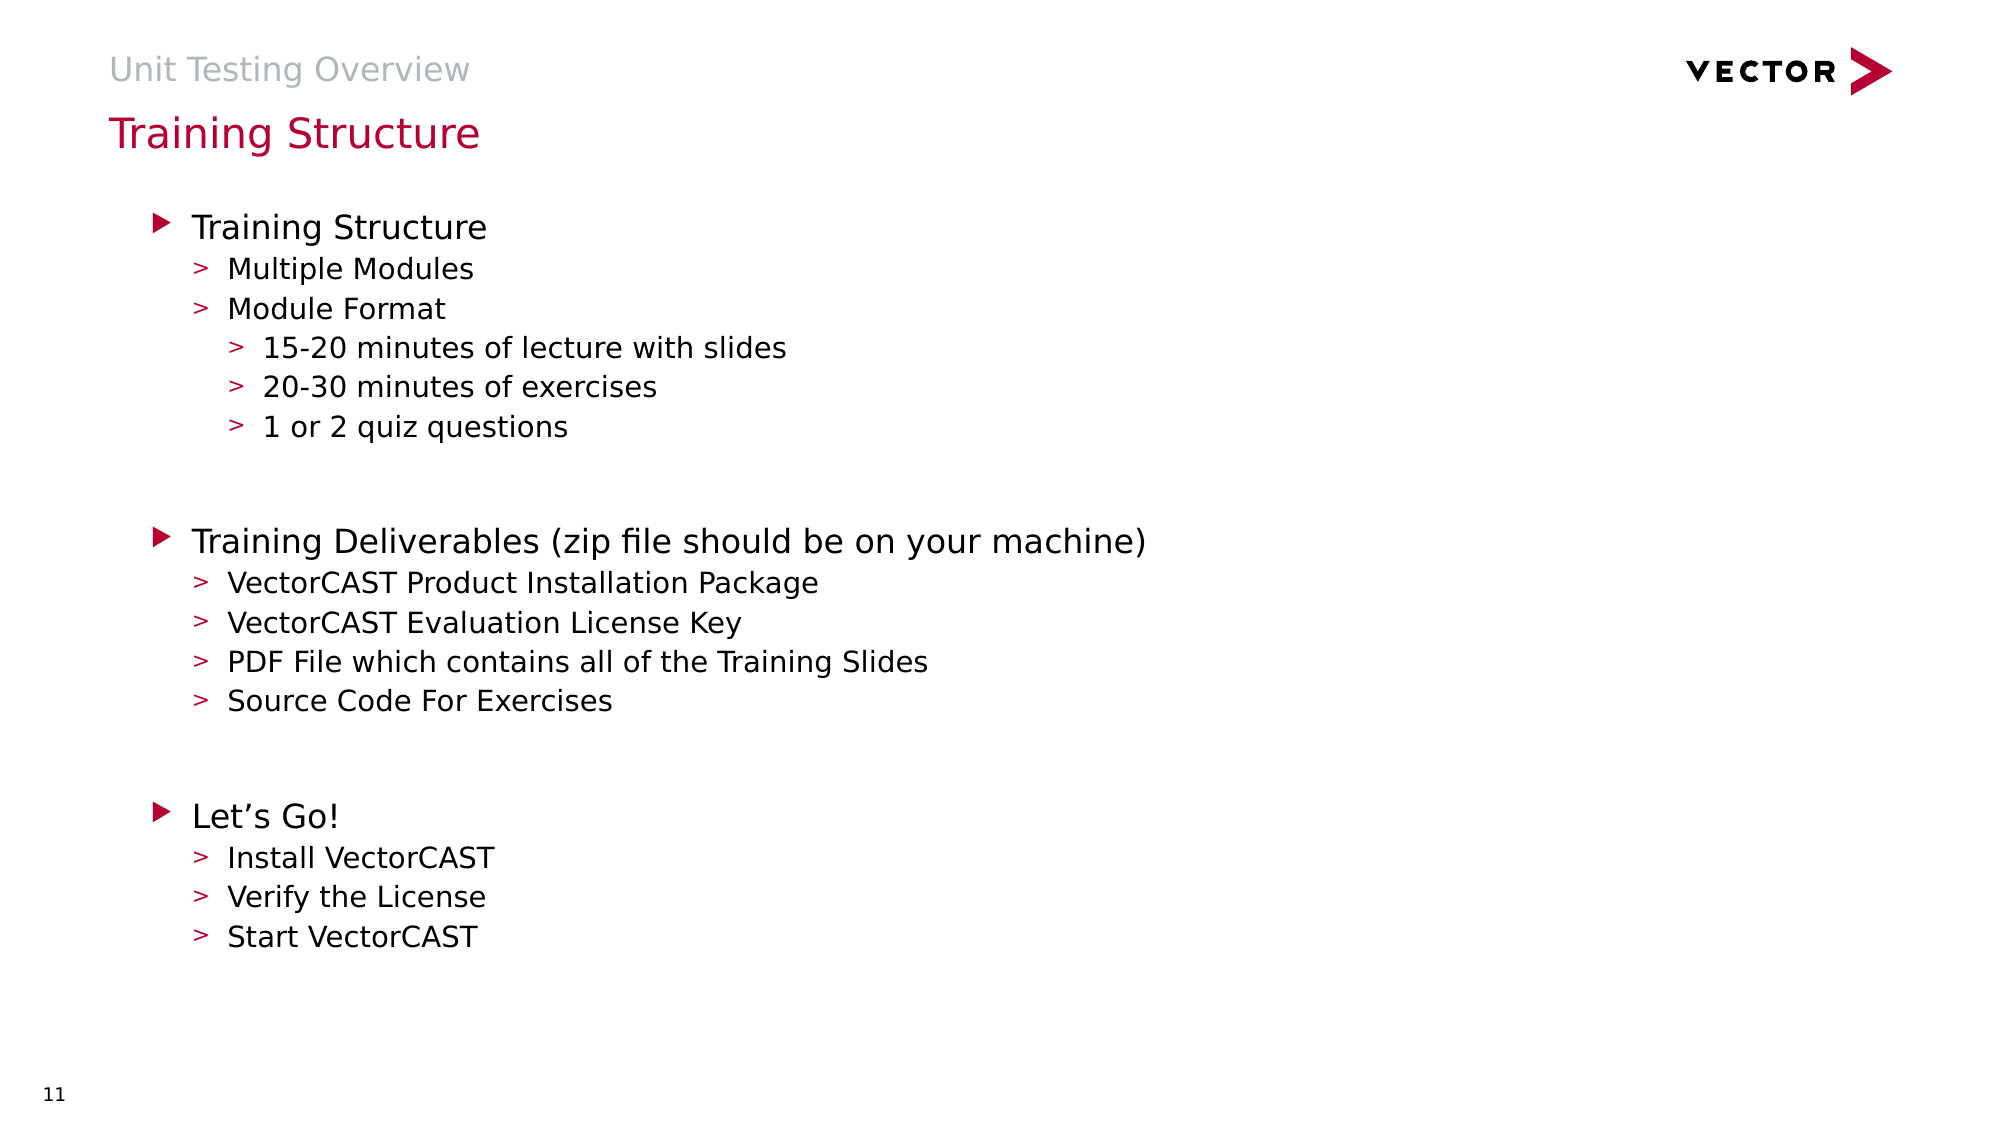

# Unit Testing Overview
Training Structure
Training Structure
Multiple Modules
Module Format
15-20 minutes of lecture with slides
20-30 minutes of exercises
1 or 2 quiz questions

Training Deliverables (zip file should be on your machine)
VectorCAST Product Installation Package
VectorCAST Evaluation License Key
PDF File which contains all of the Training Slides
Source Code For Exercises

Let’s Go!
Install VectorCAST
Verify the License
Start VectorCAST